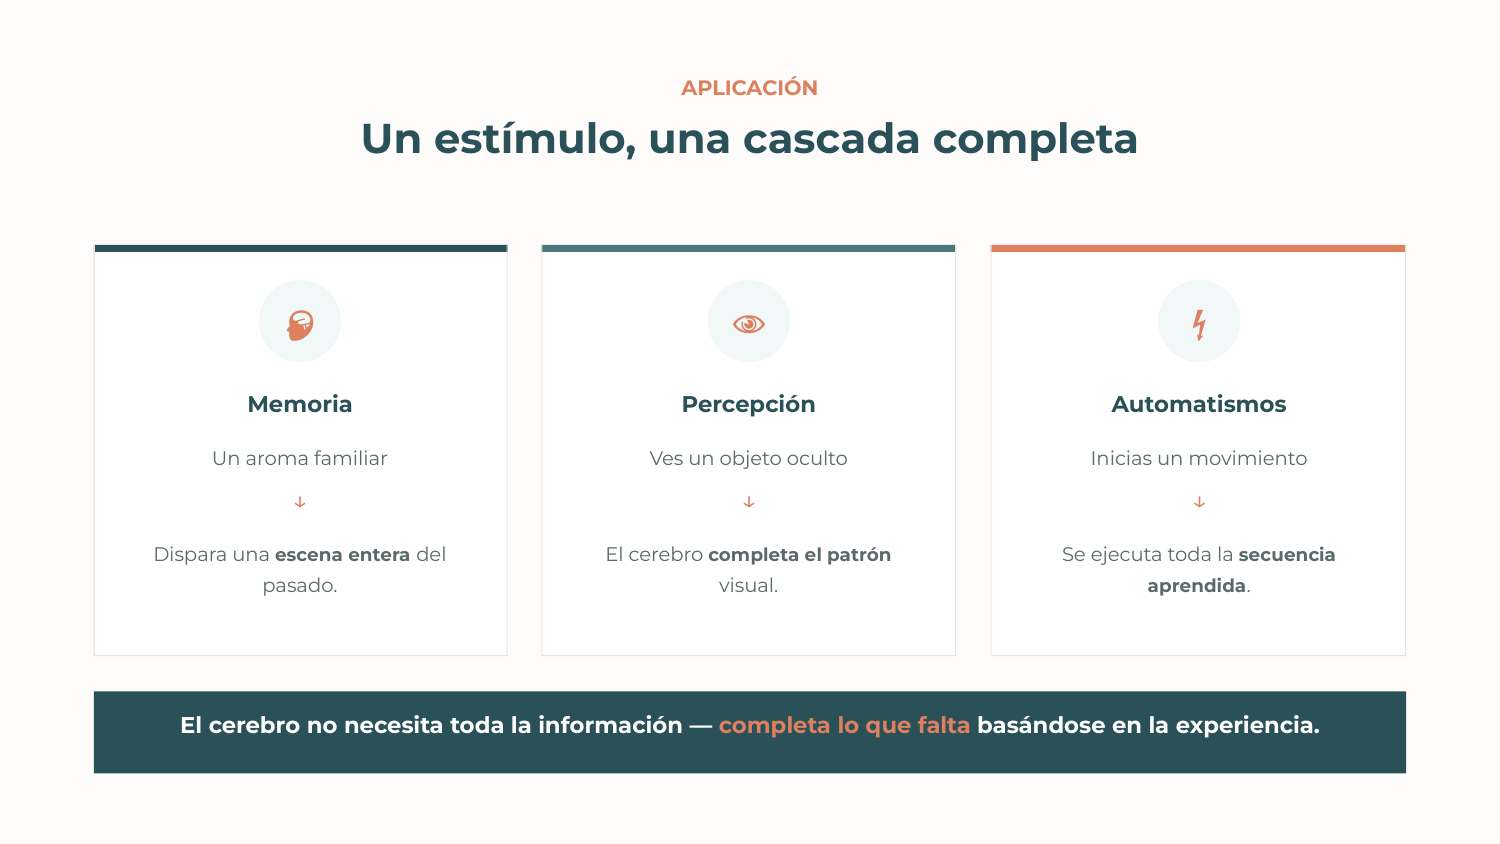

APLICACIÓN
Un estímulo, una cascada completa

🧠

👁️

⚡
Memoria
Percepción
Automatismos
Un aroma familiar
Ves un objeto oculto
Inicias un movimiento
↓
↓
↓
Dispara una escena entera del pasado.
El cerebro completa el patrón visual.
Se ejecuta toda la secuencia aprendida.

El cerebro no necesita toda la información — completa lo que falta basándose en la experiencia.